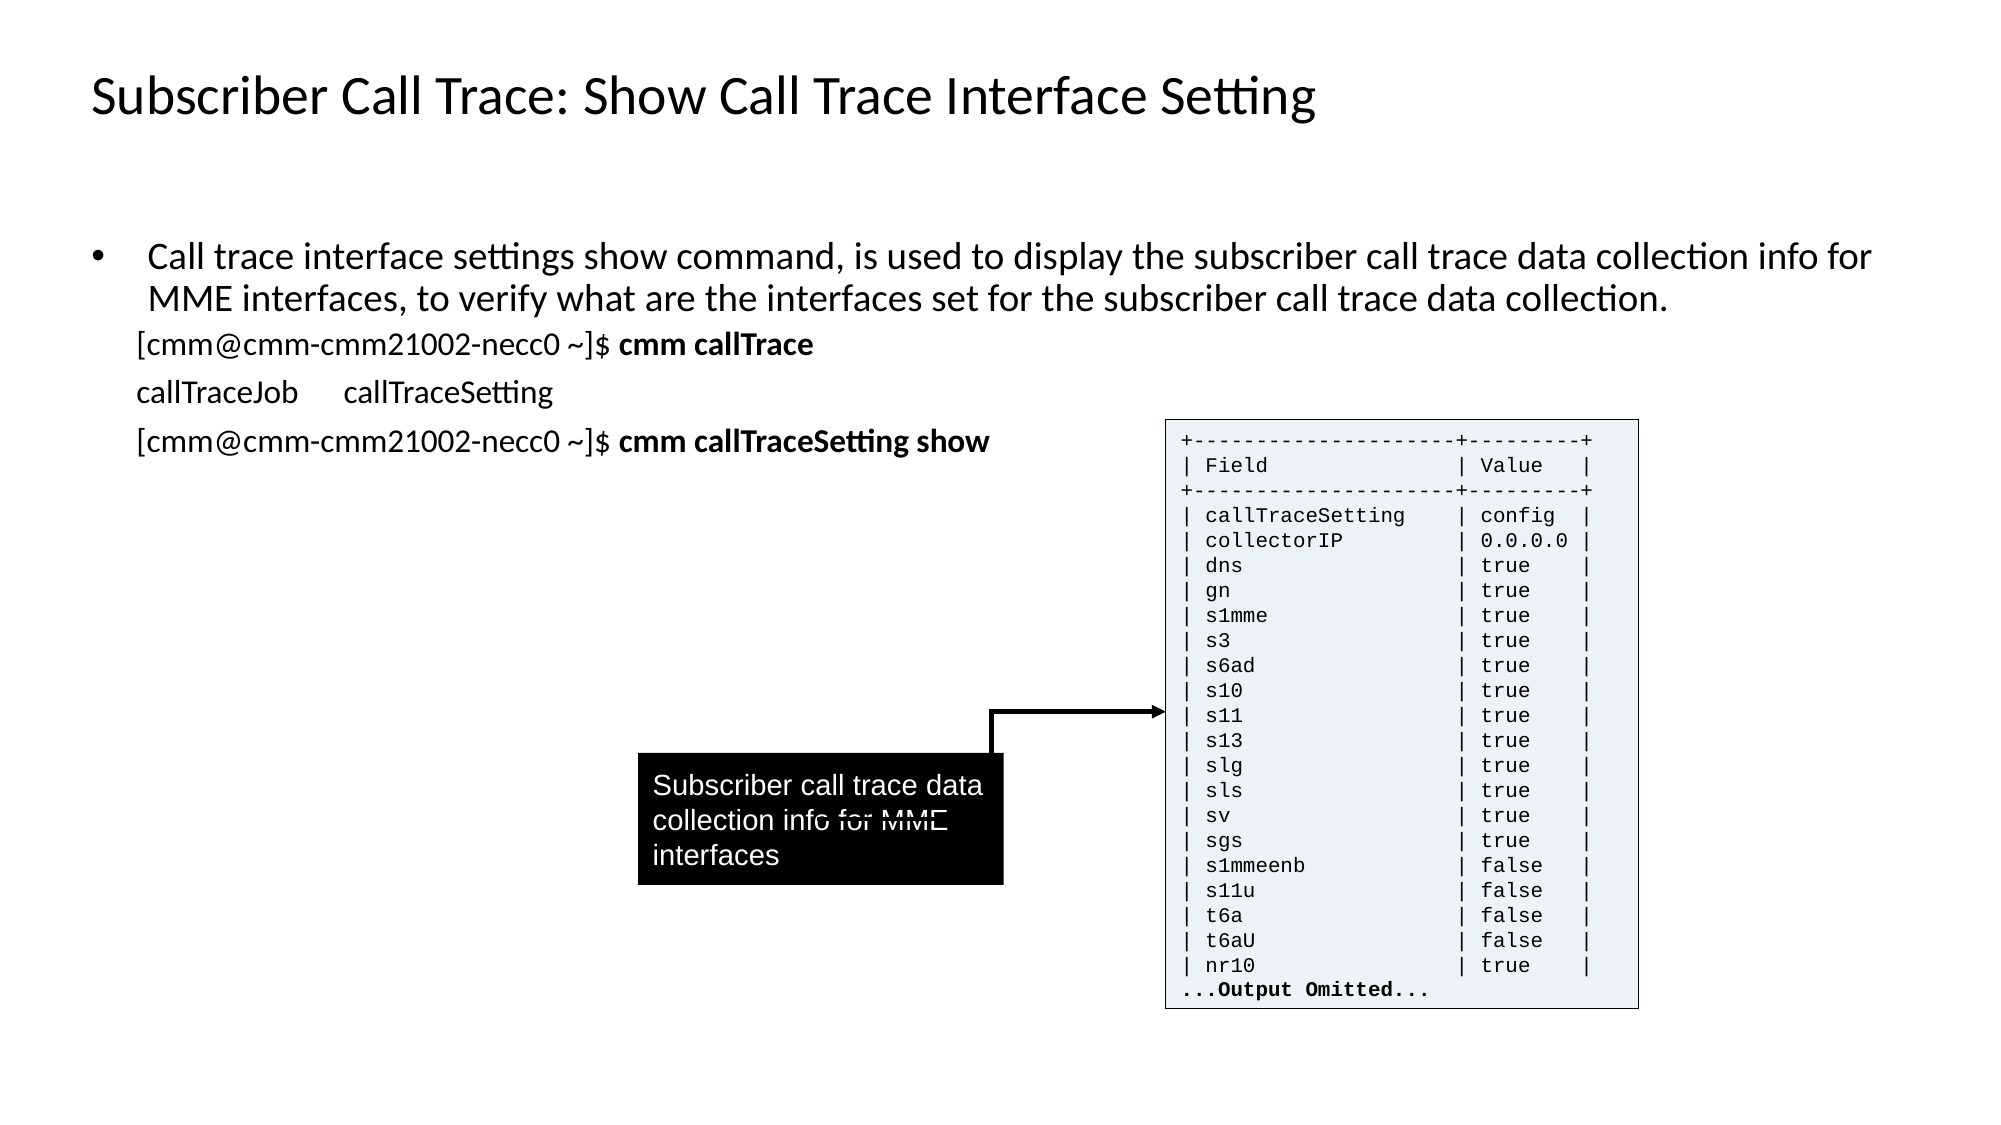

Slide excluded from Table of Contents
# Subscriber Call Trace: Show Call Trace Interface Setting
Call trace interface settings show command, is used to display the subscriber call trace data collection info for MME interfaces, to verify what are the interfaces set for the subscriber call trace data collection.
[cmm@cmm-cmm21002-necc0 ~]$ cmm callTrace
callTraceJob      callTraceSetting
[cmm@cmm-cmm21002-necc0 ~]$ cmm callTraceSetting show

+---------------------+---------+
| Field               | Value   |
+---------------------+---------+
| callTraceSetting    | config  |
| collectorIP         | 0.0.0.0 |
| dns                 | true    |
| gn                  | true    |
| s1mme               | true    |
| s3                  | true    |
| s6ad                | true    |
| s10                 | true    |
| s11                 | true    |
| s13                 | true    |
| slg                 | true    |
| sls                 | true    |
| sv                  | true    |
| sgs                 | true    |
| s1mmeenb            | false   |
| s11u                | false   |
| t6a                 | false   |
| t6aU                | false   |
| nr10                | true    |
...Output Omitted...
Subscriber call trace data collection info for MME interfaces